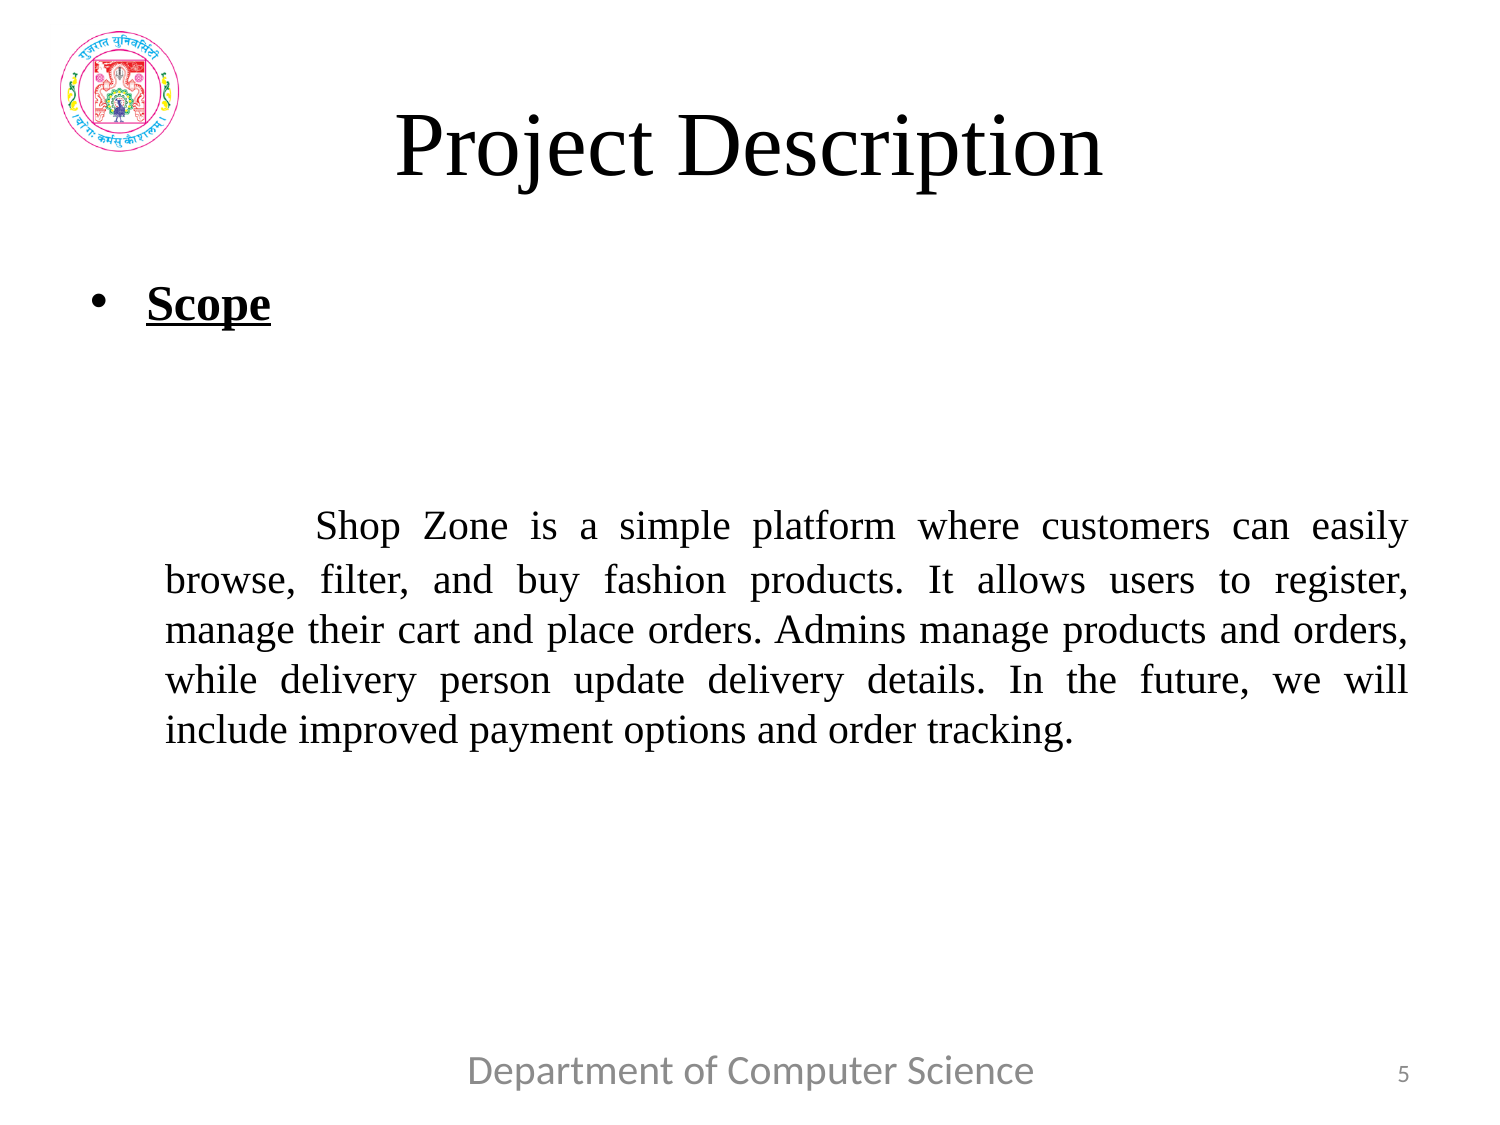

# Project Description
Scope

	Shop Zone is a simple platform where customers can easily browse, filter, and buy fashion products. It allows users to register, manage their cart and place orders. Admins manage products and orders, while delivery person update delivery details. In the future, we will include improved payment options and order tracking.

Department of Computer Science
5